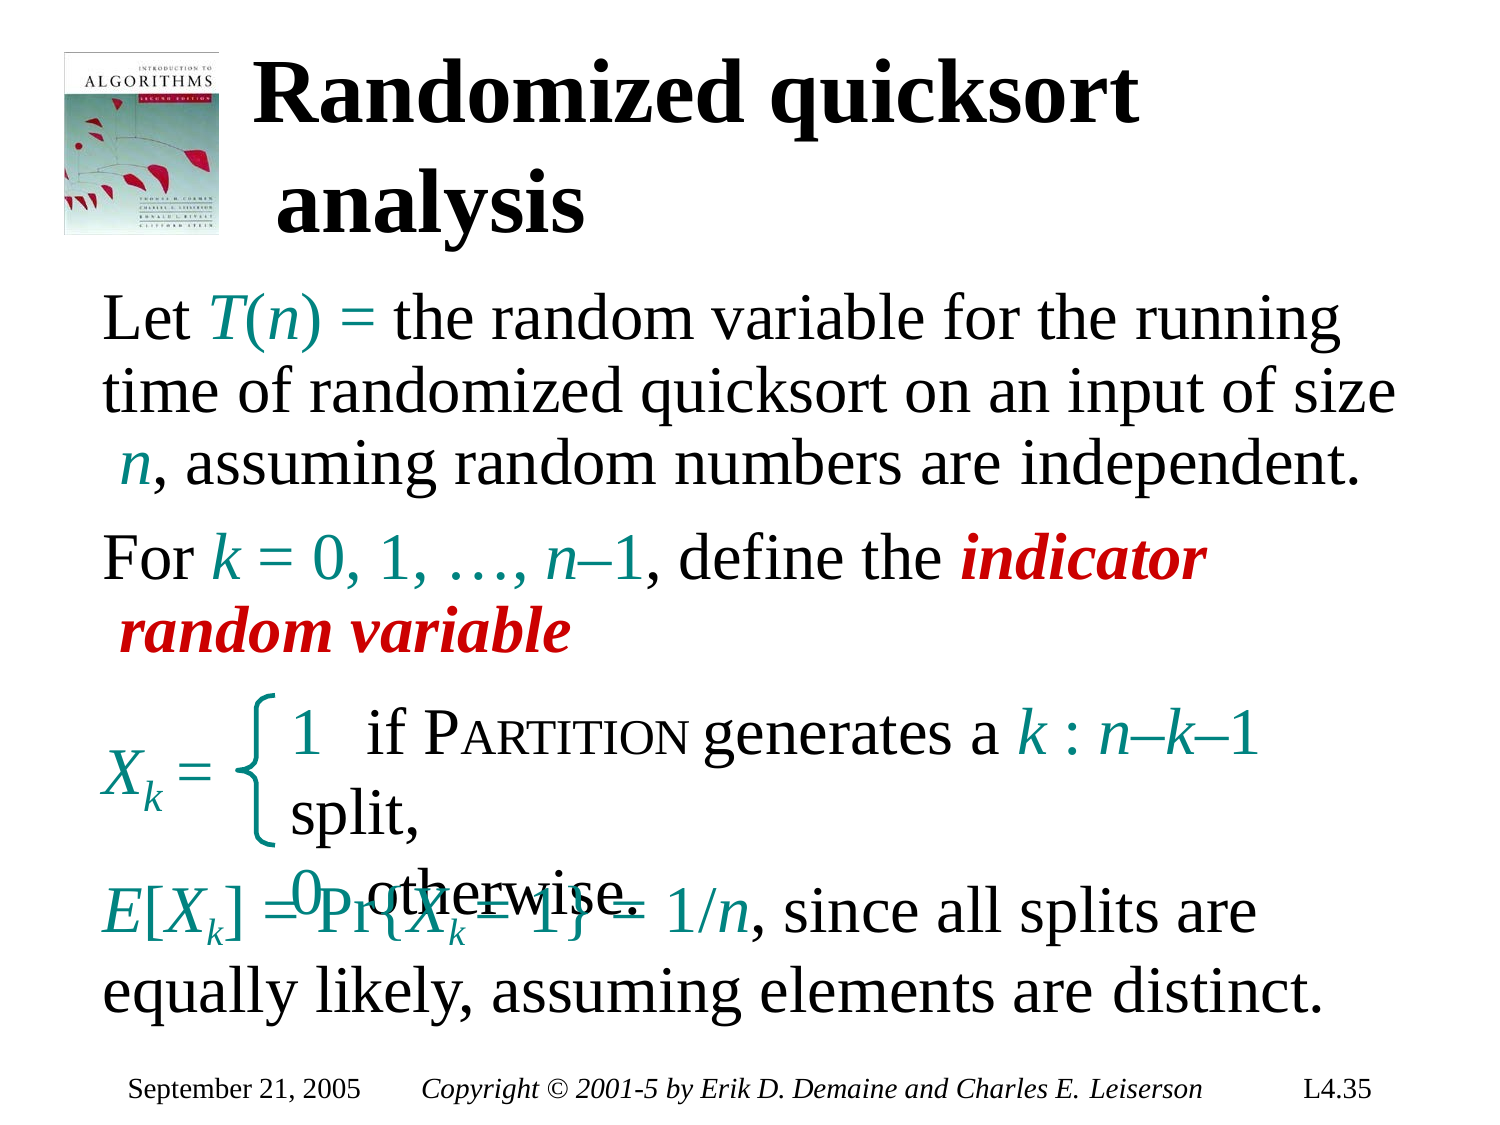

# Randomized quicksort  analysis

Let T(n) = the random variable for the running  time of randomized quicksort on an input of size  n, assuming random numbers are independent.
For k = 0, 1, …, n–1, define the indicator  random variable
1	if PARTITION generates a k : n–k–1 split,
0	otherwise.

X	=
k
E[Xk] = Pr{Xk = 1} = 1/n, since all splits are  equally likely, assuming elements are distinct.
September 21, 2005
Copyright © 2001-5 by Erik D. Demaine and Charles E. Leiserson
L4.35